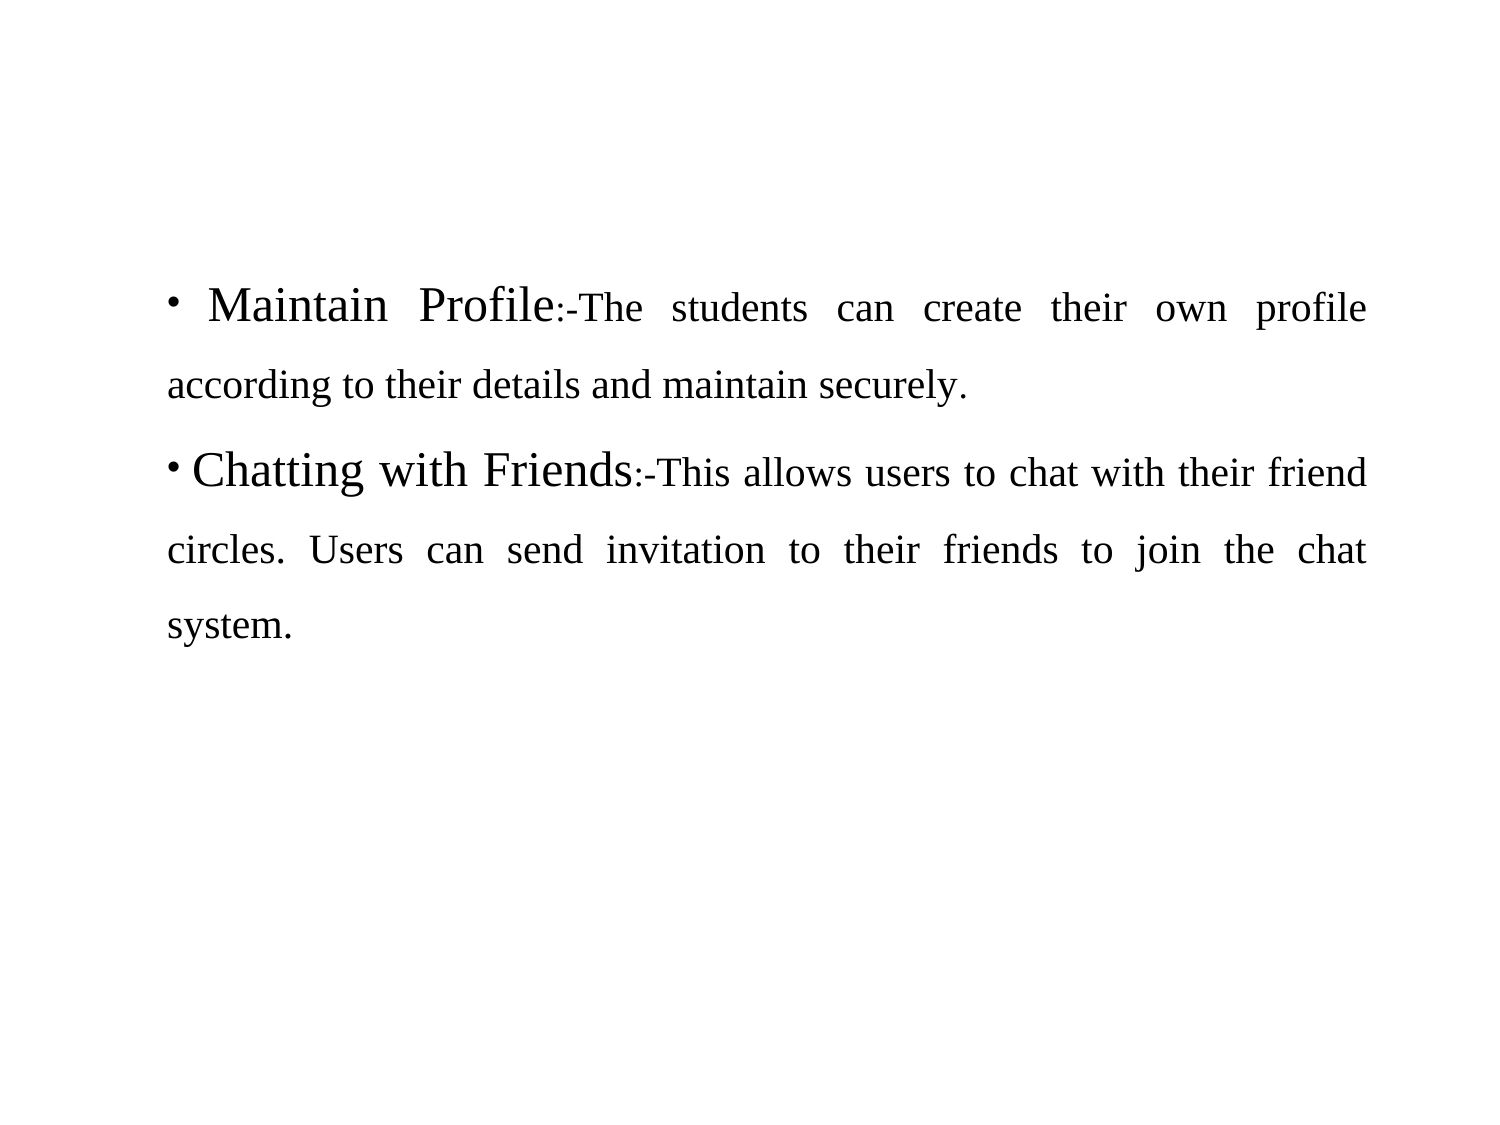

Maintain Profile:-The students can create their own profile according to their details and maintain securely.
 Chatting with Friends:-This allows users to chat with their friend circles. Users can send invitation to their friends to join the chat system.